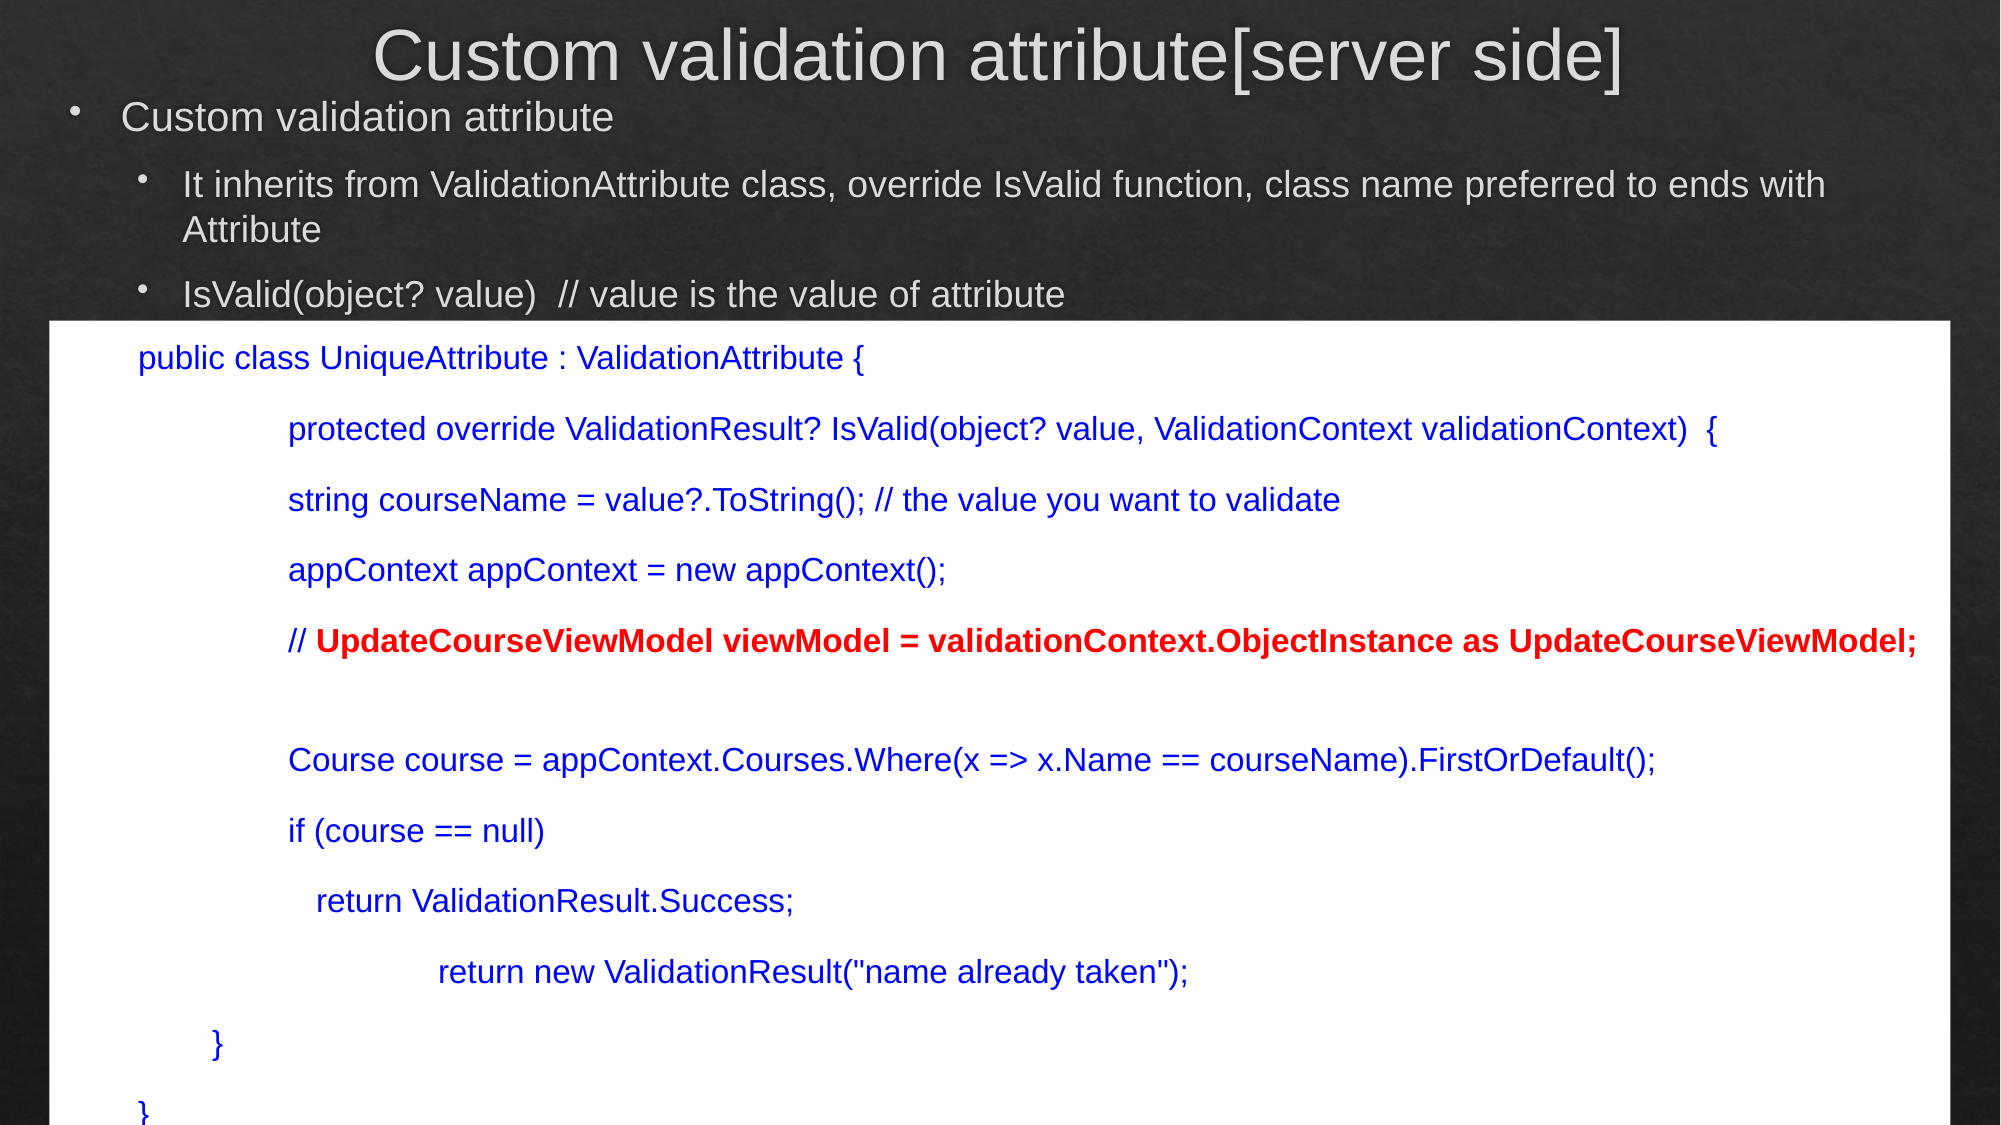

# Custom validation attribute[server side]
Custom validation attribute
It inherits from ValidationAttribute class, override IsValid function, class name preferred to ends with Attribute
IsValid(object? value)  // value is the value of attribute
IsValid(object? Value, ValidationContext validationContext) //validationContext is the object itself (like Course)

public class UniqueAttribute : ValidationAttribute {
	protected override ValidationResult? IsValid(object? value, ValidationContext validationContext)  {
            	string courseName = value?.ToString(); // the value you want to validate
            	appContext appContext = new appContext();
          	// UpdateCourseViewModel viewModel = validationContext.ObjectInstance as UpdateCourseViewModel;
            	Course course = appContext.Courses.Where(x => x.Name == courseName).FirstOrDefault();
            	if (course == null)
           	   return ValidationResult.Success;
		return new ValidationResult("name already taken");
        }
}